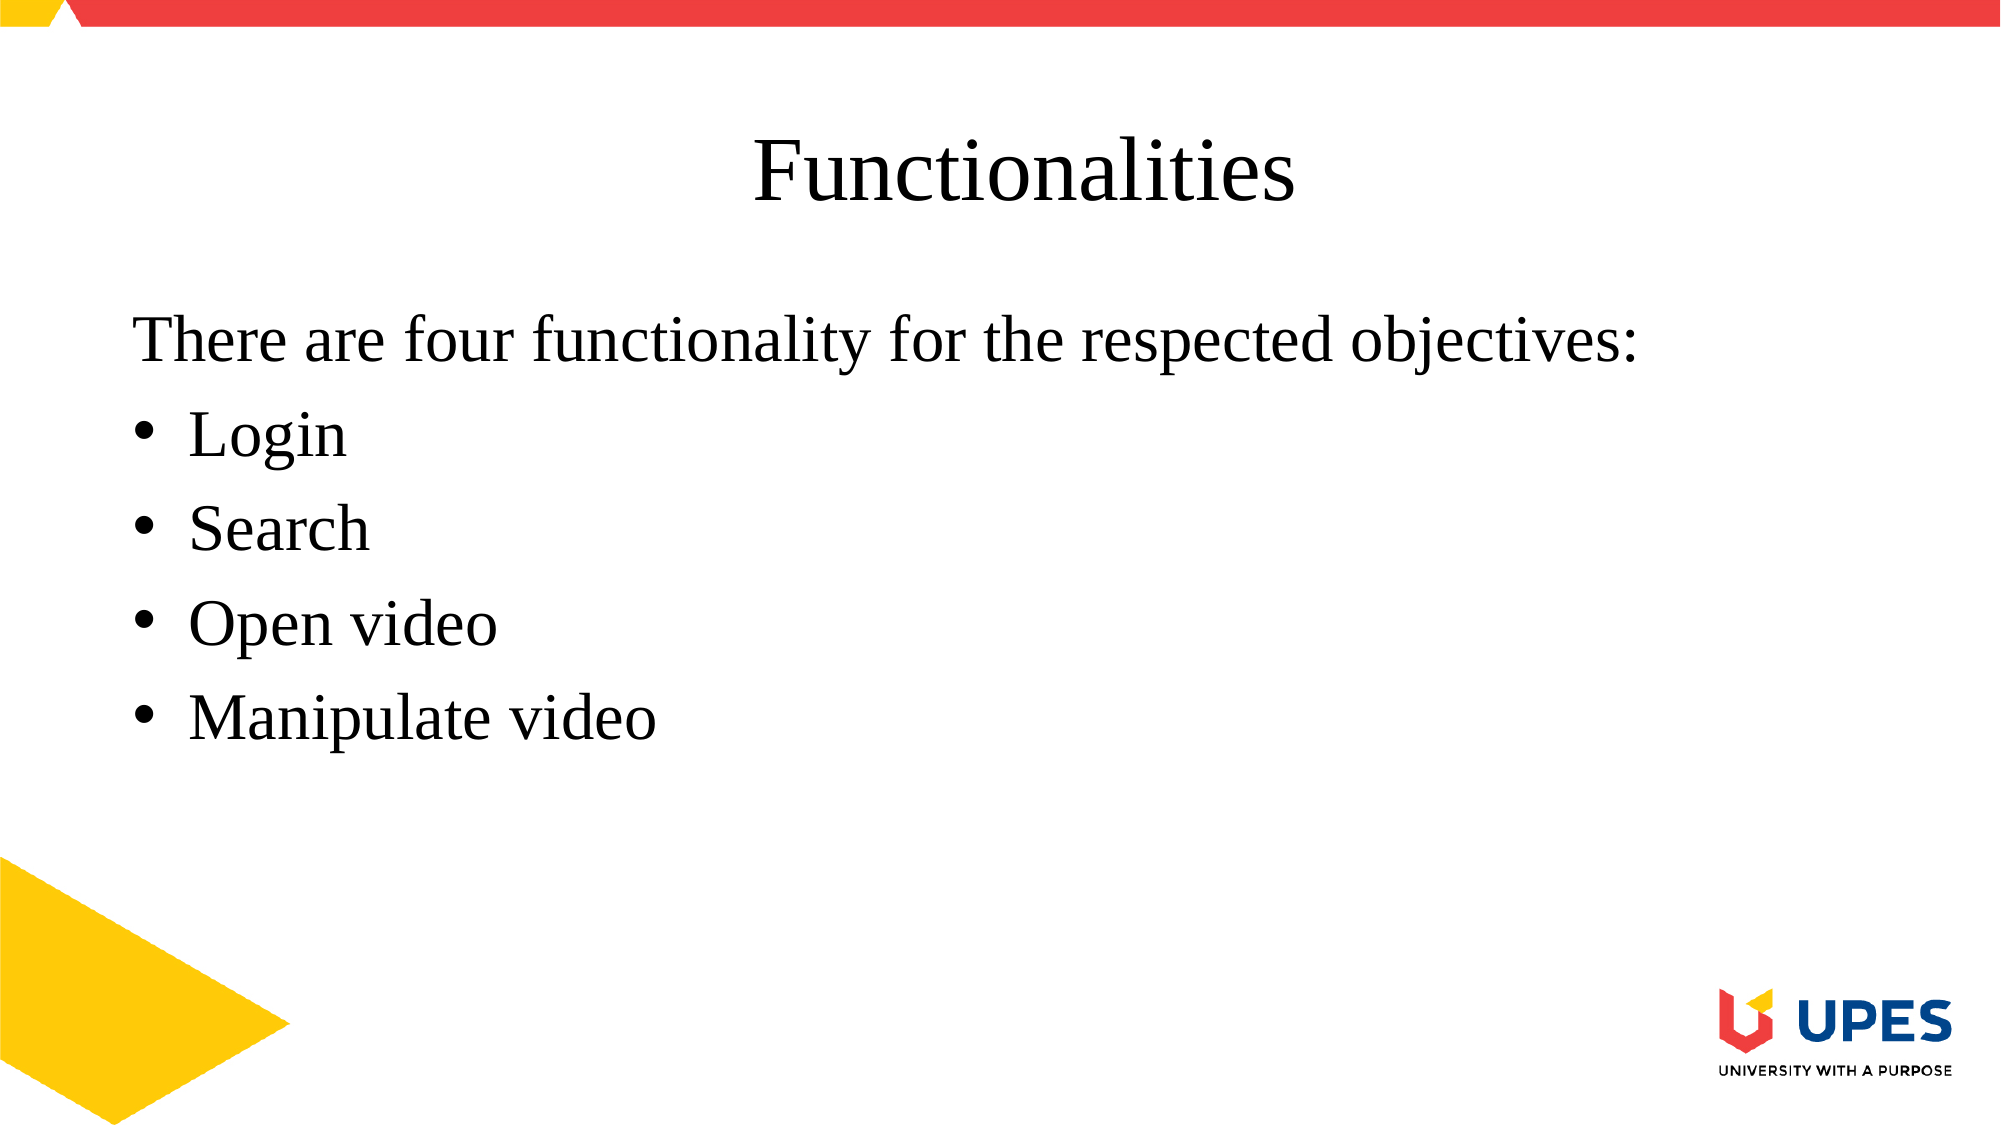

# Functionalities
There are four functionality for the respected objectives:
Login
Search
Open video
Manipulate video